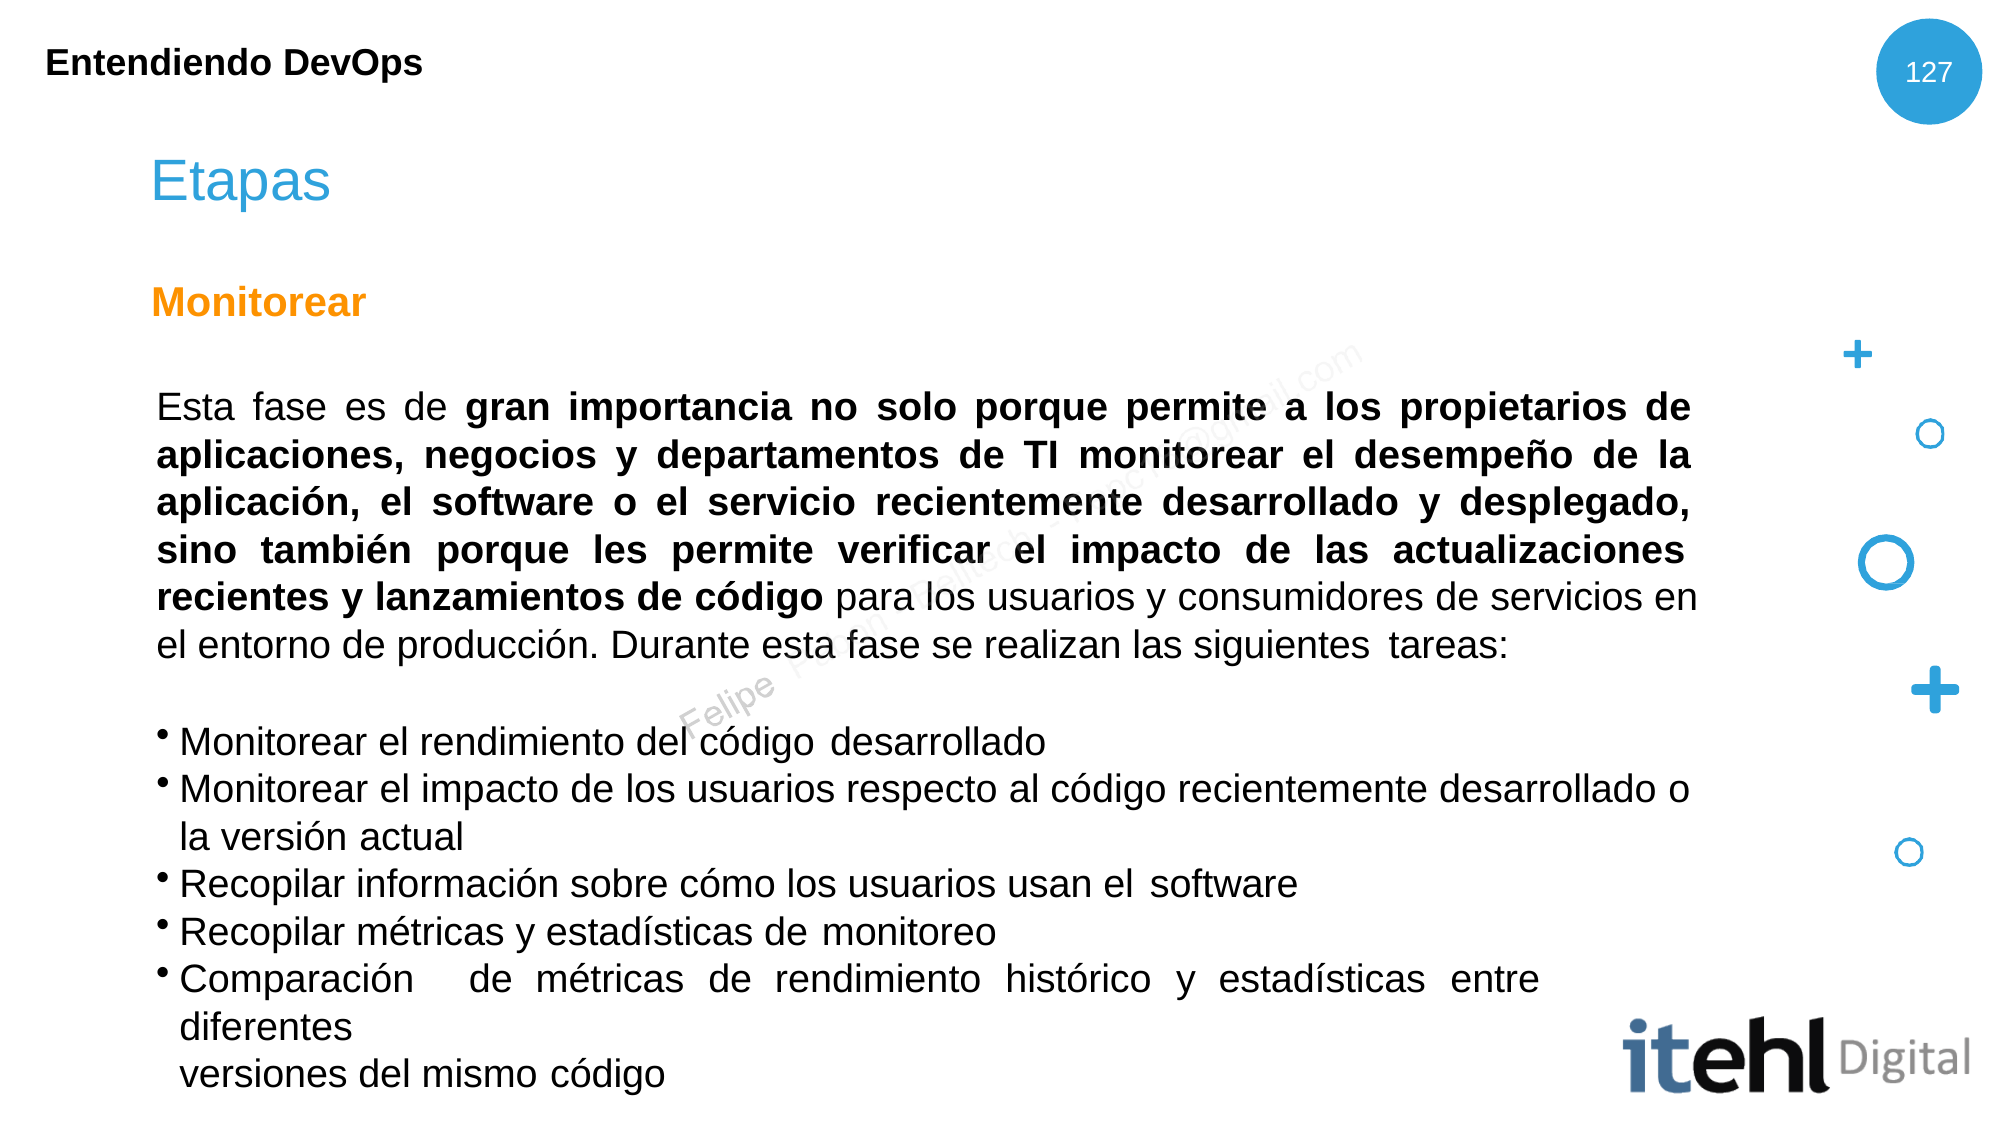

Entendiendo DevOps
127
# Etapas
Monitorear

Esta fase es de gran importancia no solo porque permite a los propietarios de  aplicaciones, negocios y departamentos de TI monitorear el desempeño de la  aplicación, el software o el servicio recientemente desarrollado y desplegado,  sino también porque les permite verificar el impacto de las actualizaciones  recientes y lanzamientos de código para los usuarios y consumidores de servicios en  el entorno de producción. Durante esta fase se realizan las siguientes tareas:

Monitorear el rendimiento del código desarrollado
Monitorear el impacto de los usuarios respecto al código recientemente desarrollado o  la versión actual
Recopilar información sobre cómo los usuarios usan el software
Recopilar métricas y estadísticas de monitoreo
Comparación	de	métricas	de	rendimiento	histórico	y	estadísticas	entre	diferentes
versiones del mismo código